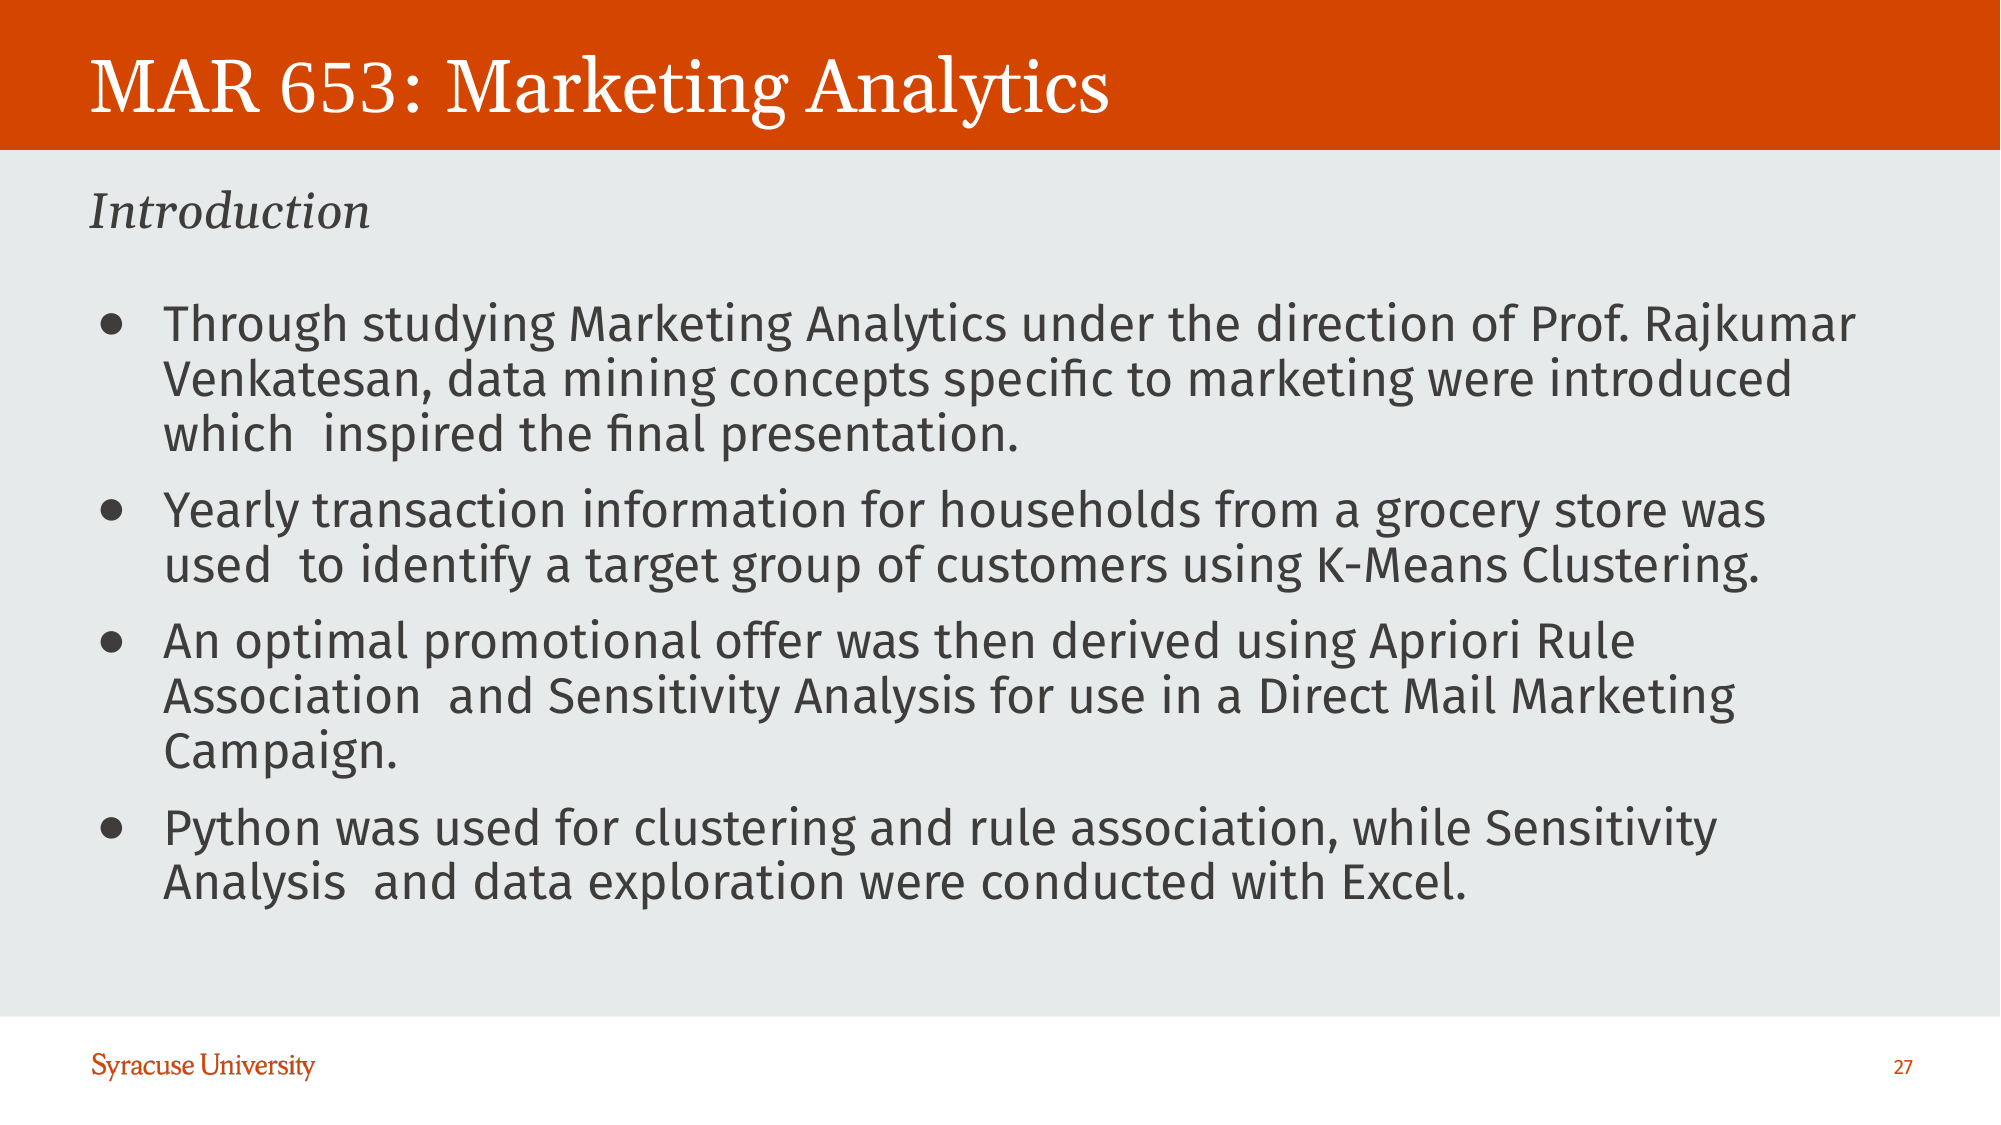

# MAR 653: Marketing Analytics
Introduction

Through studying Marketing Analytics under the direction of Prof. Rajkumar Venkatesan, data mining concepts specific to marketing were introduced which  inspired the final presentation.
Yearly transaction information for households from a grocery store was used  to identify a target group of customers using K-Means Clustering.
An optimal promotional offer was then derived using Apriori Rule Association  and Sensitivity Analysis for use in a Direct Mail Marketing Campaign.
Python was used for clustering and rule association, while Sensitivity Analysis  and data exploration were conducted with Excel.
27